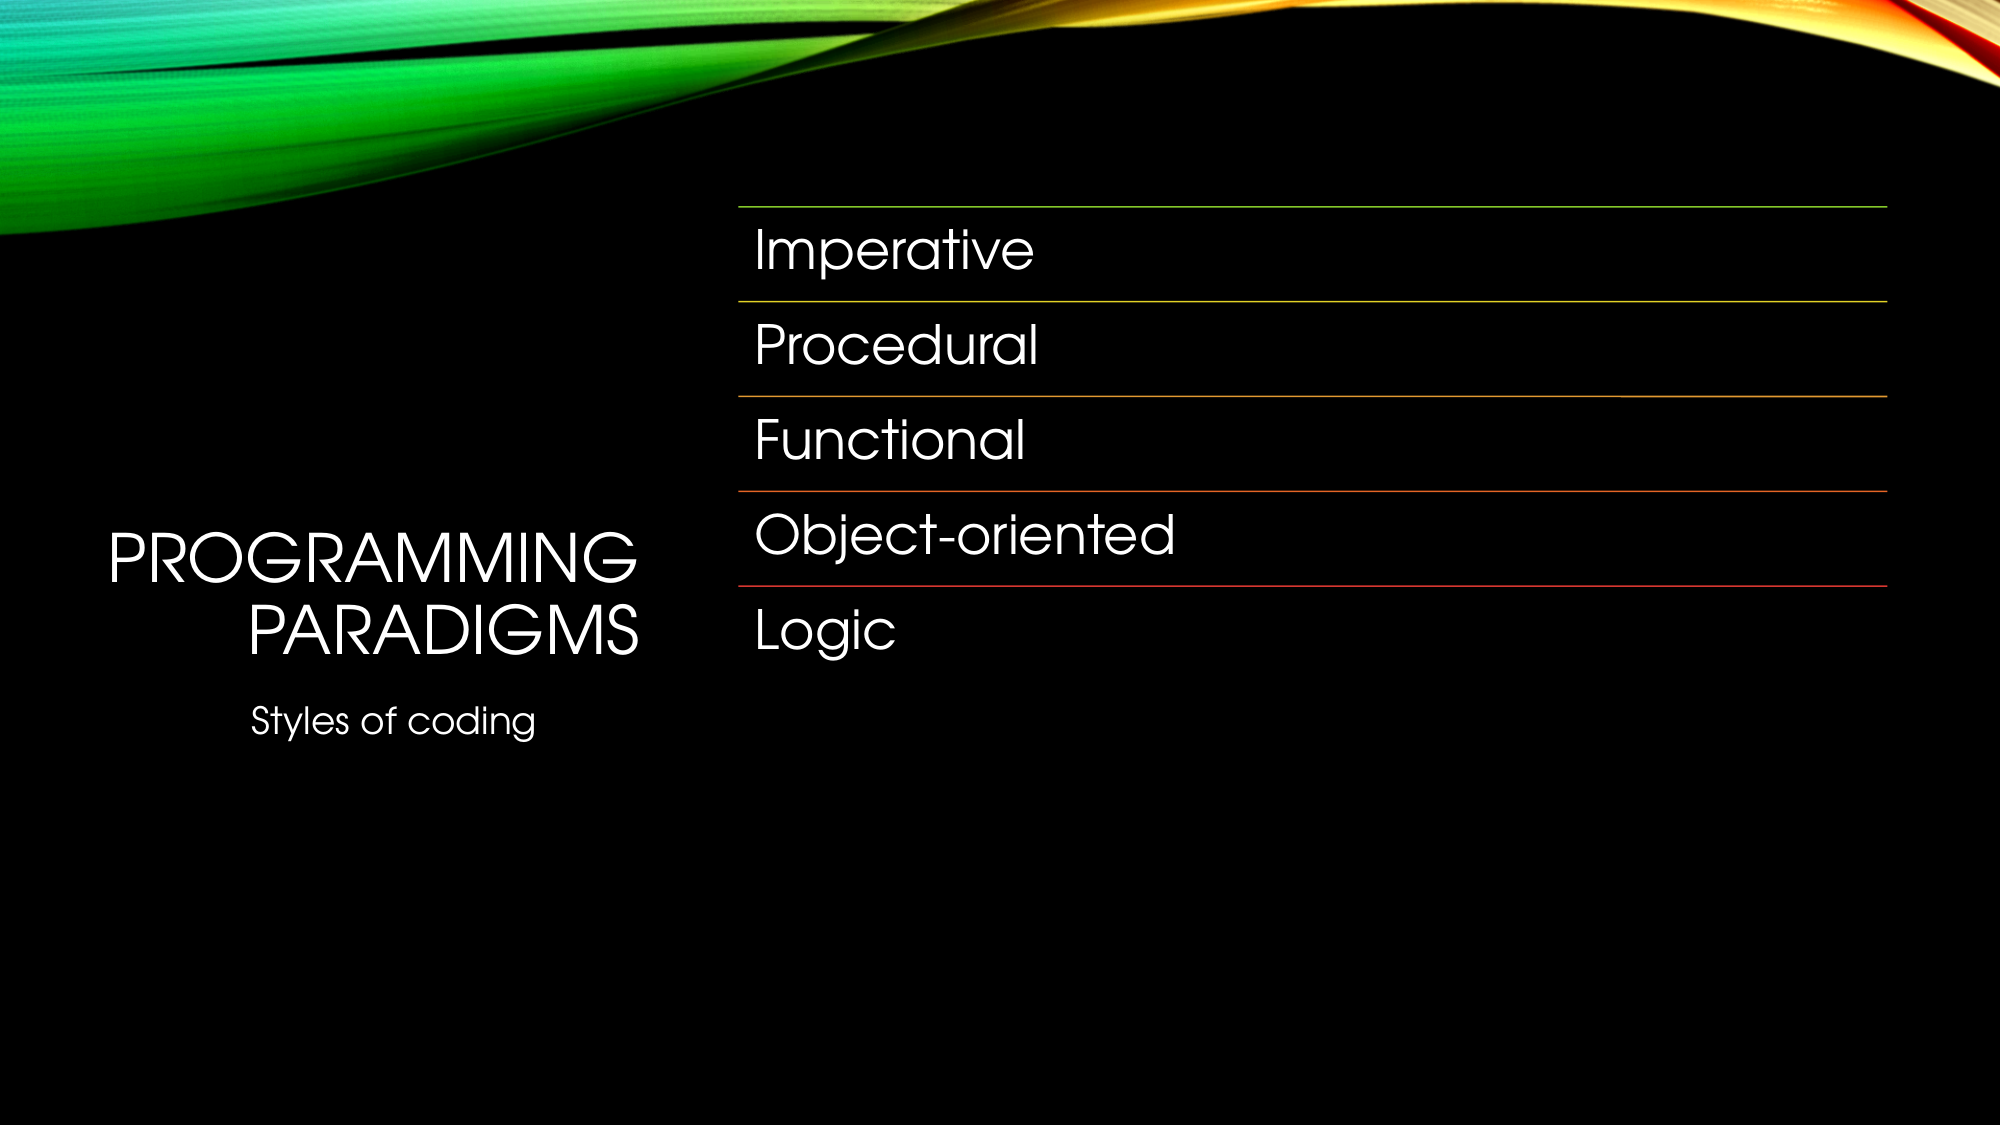

Programming Paradigms
Imperative
Procedural
Functional
Object-oriented
Logic
Styles of coding